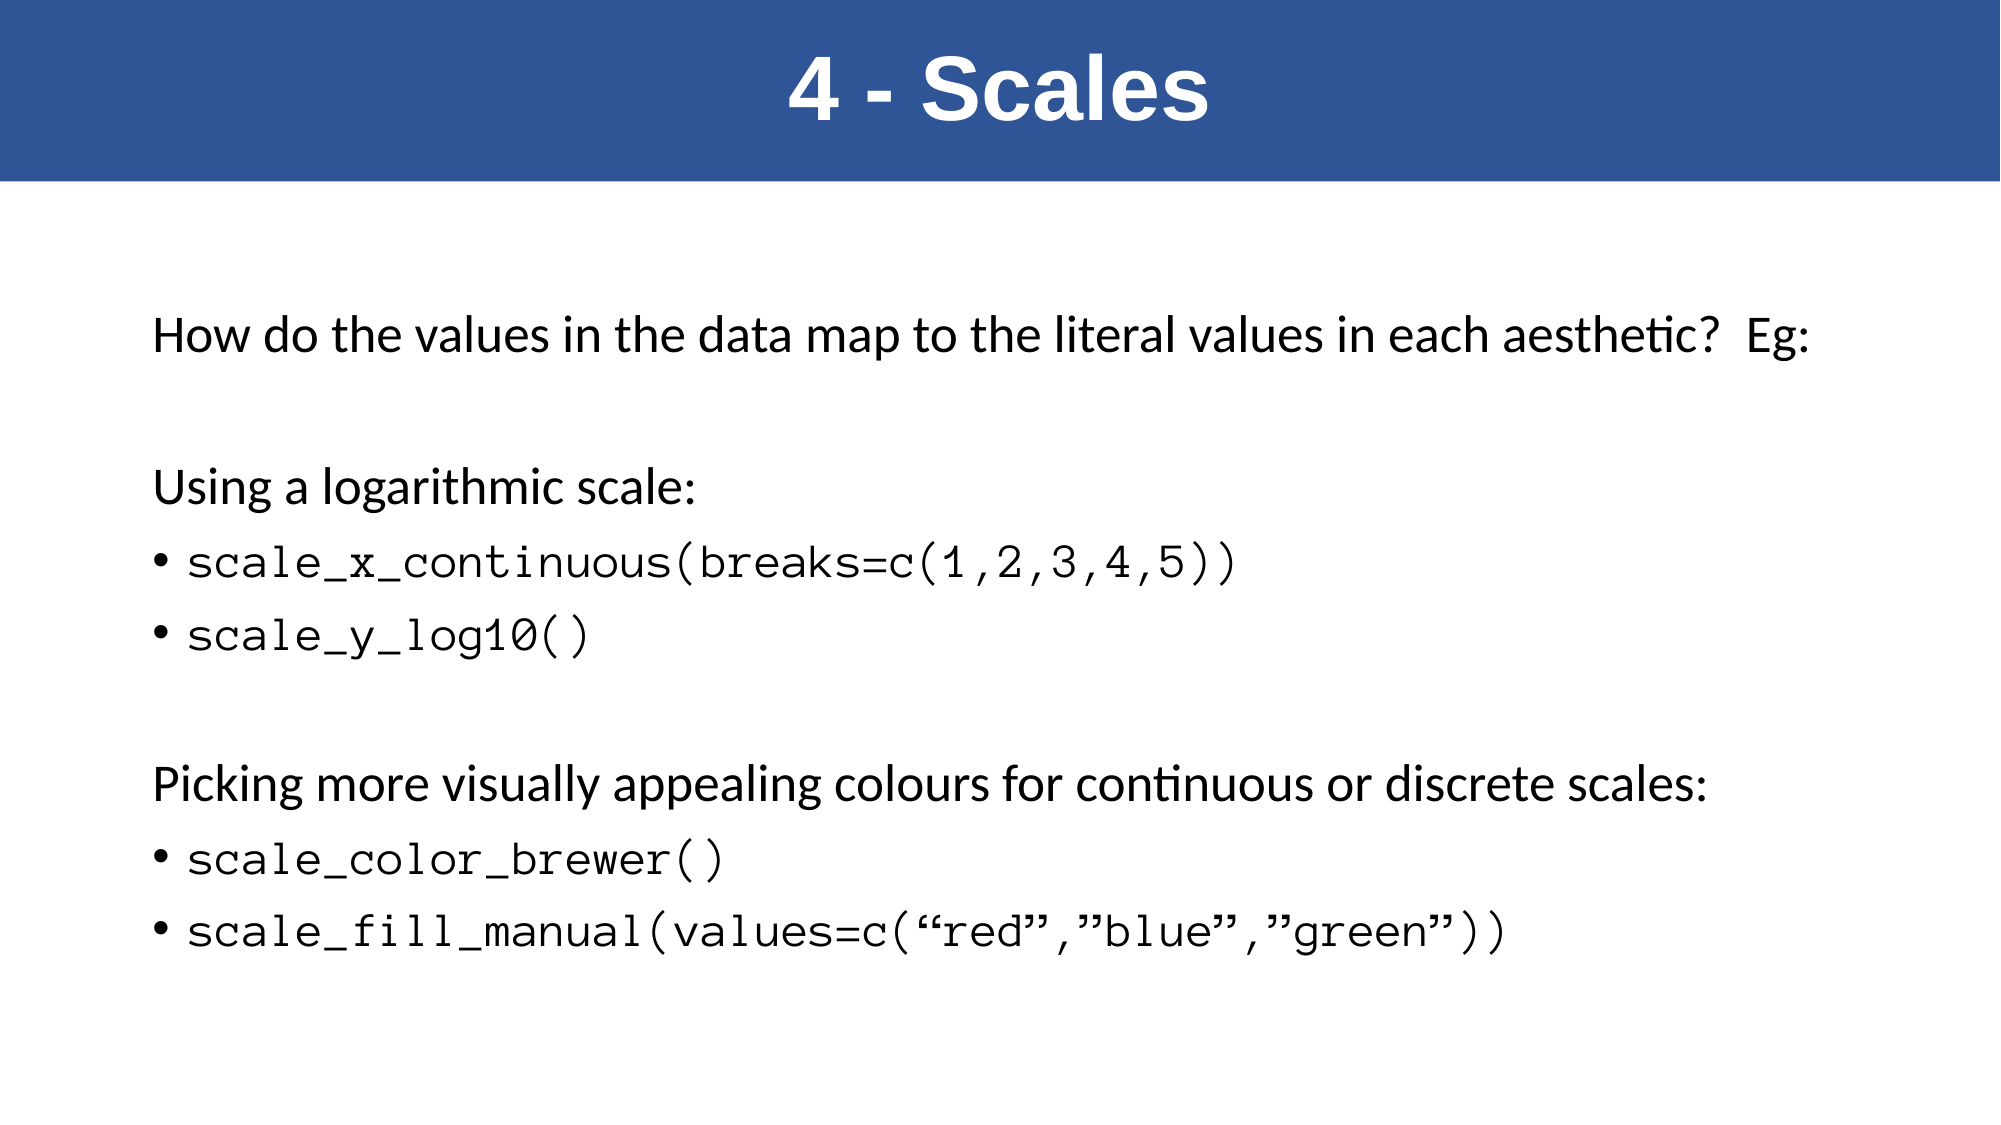

# 4 - Scales
How do the values in the data map to the literal values in each aesthetic?  Eg:

Using a logarithmic scale:
scale_x_continuous(breaks=c(1,2,3,4,5))
scale_y_log10()

Picking more visually appealing colours for continuous or discrete scales:
scale_color_brewer()
scale_fill_manual(values=c(“red”,”blue”,”green”))